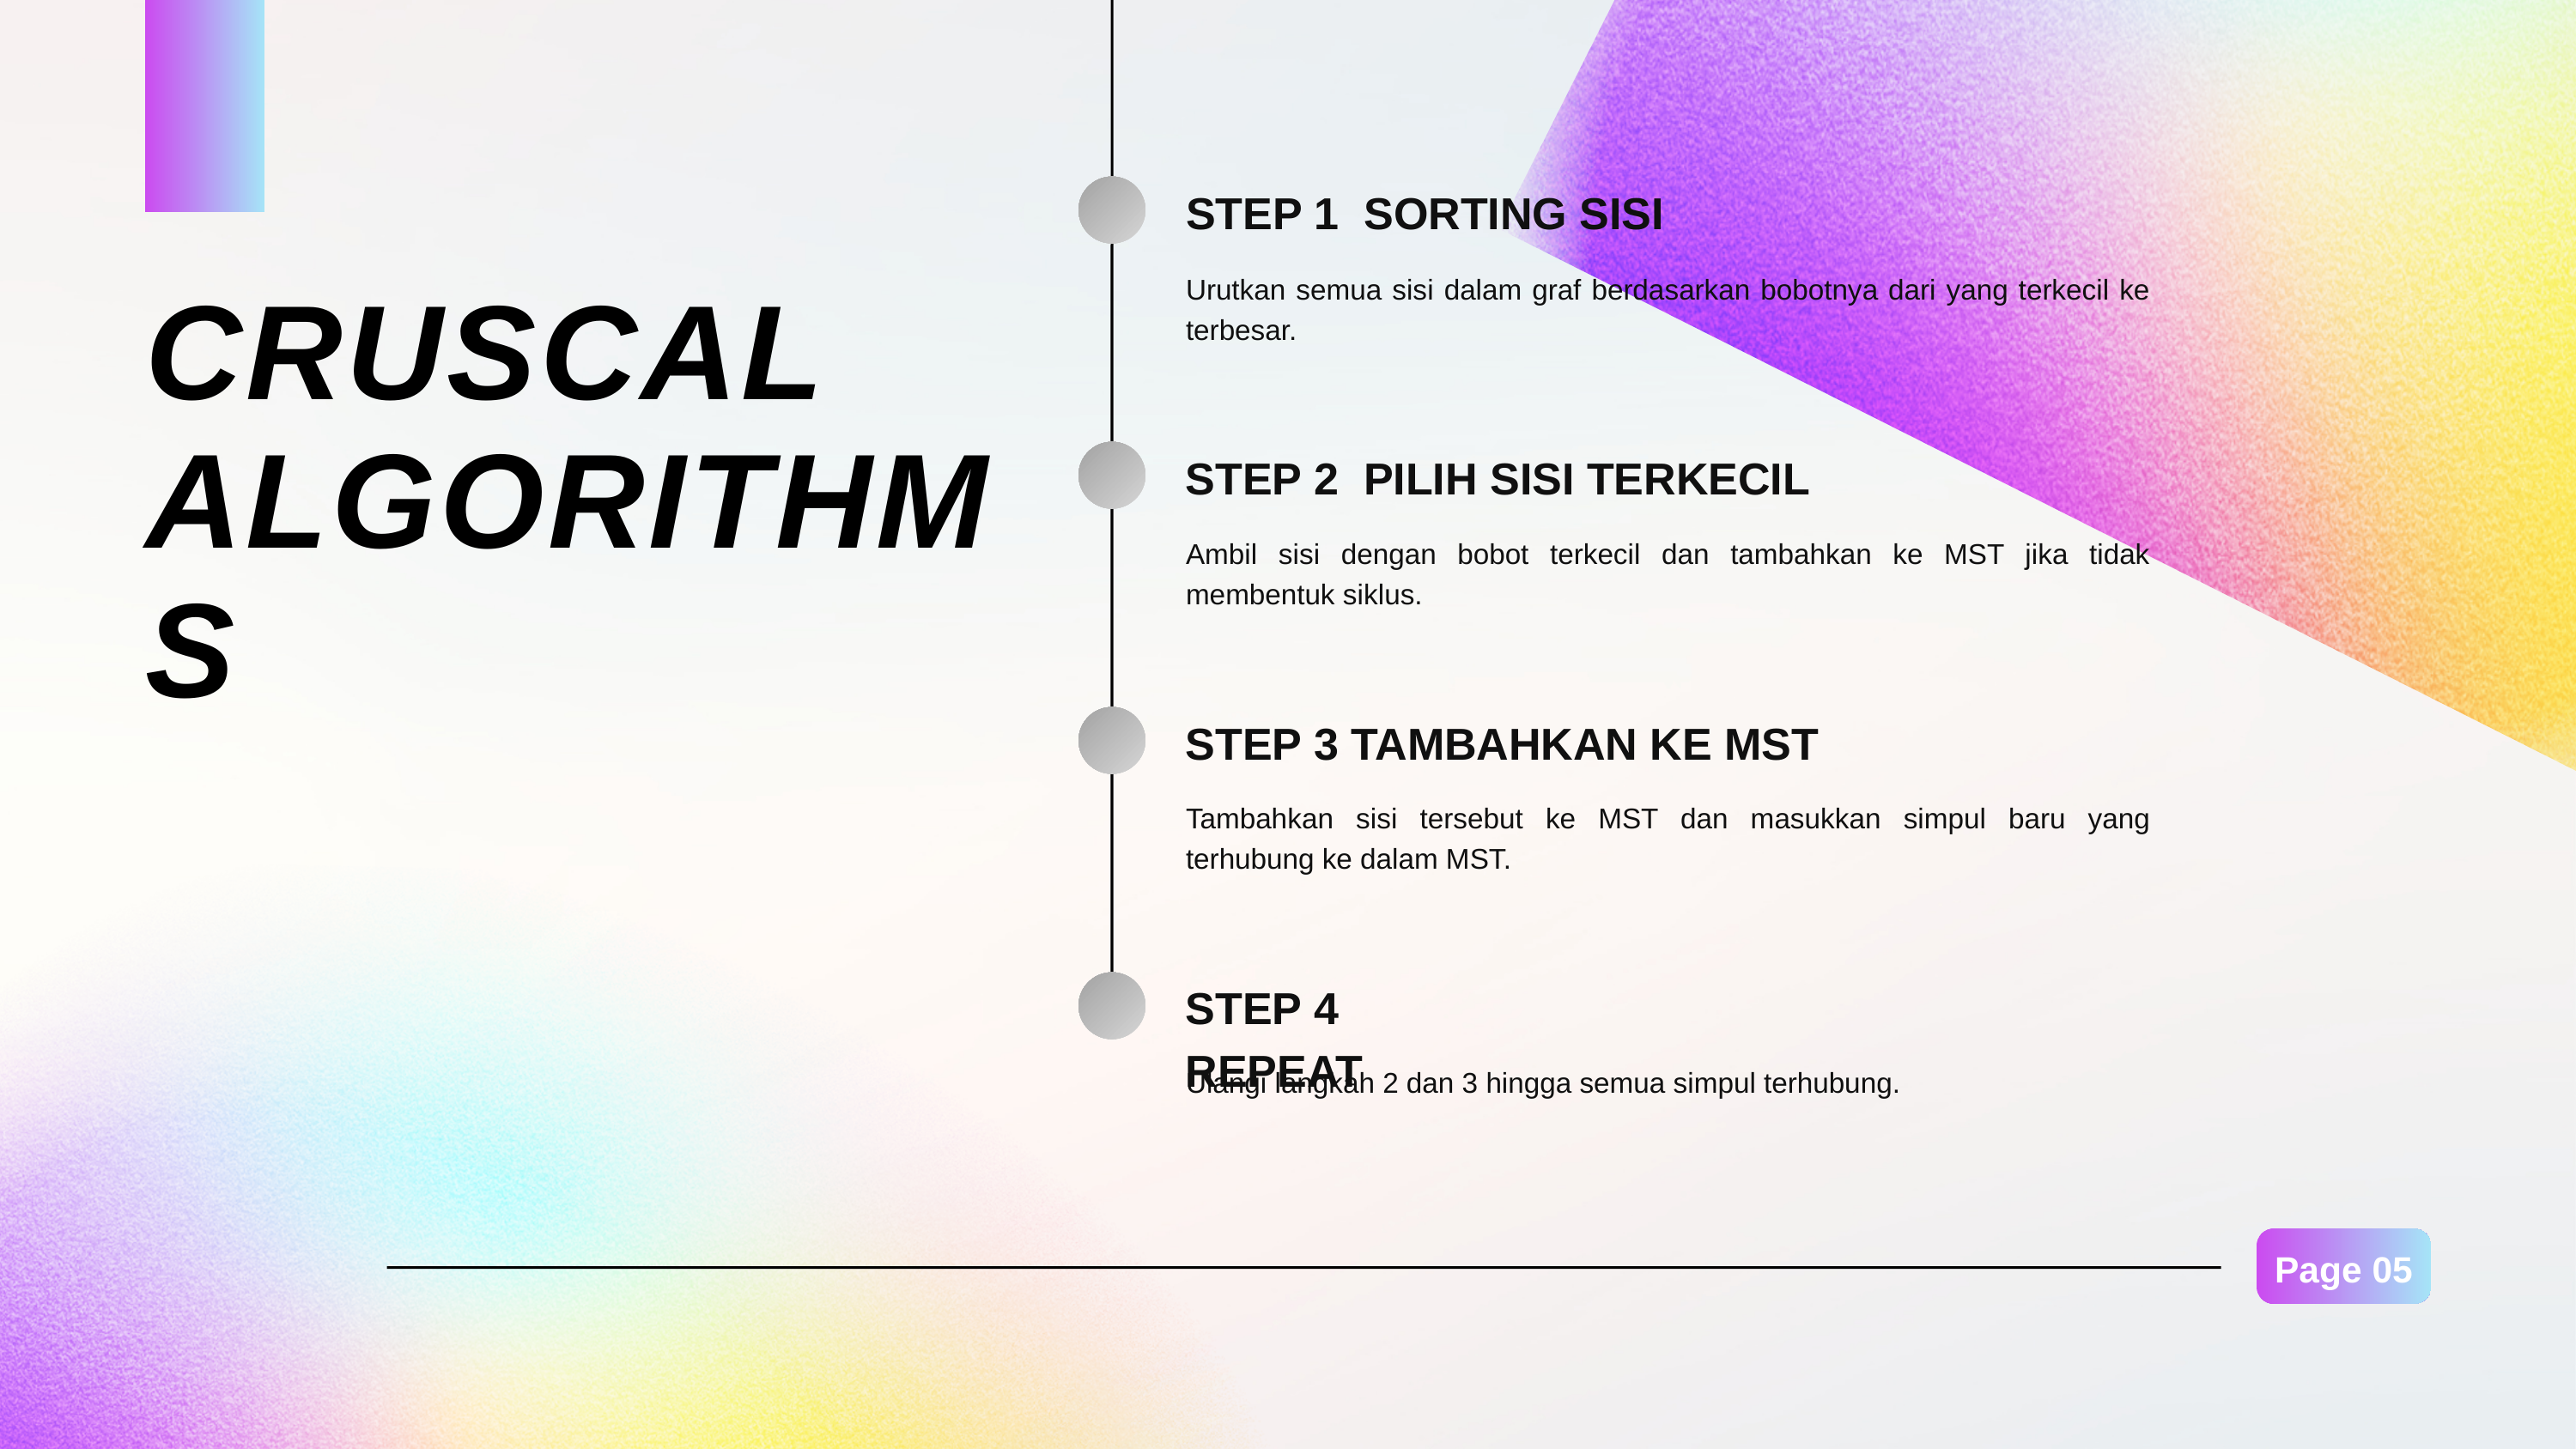

STEP 1  SORTING SISI

Urutkan semua sisi dalam graf berdasarkan bobotnya dari yang terkecil ke terbesar.
CRUSCAL ALGORITHMS
STEP 2  PILIH SISI TERKECIL

Ambil sisi dengan bobot terkecil dan tambahkan ke MST jika tidak membentuk siklus.
STEP 3 TAMBAHKAN KE MST

Tambahkan sisi tersebut ke MST dan masukkan simpul baru yang terhubung ke dalam MST.

STEP 4 REPEAT

Ulangi langkah 2 dan 3 hingga semua simpul terhubung.

Page 05